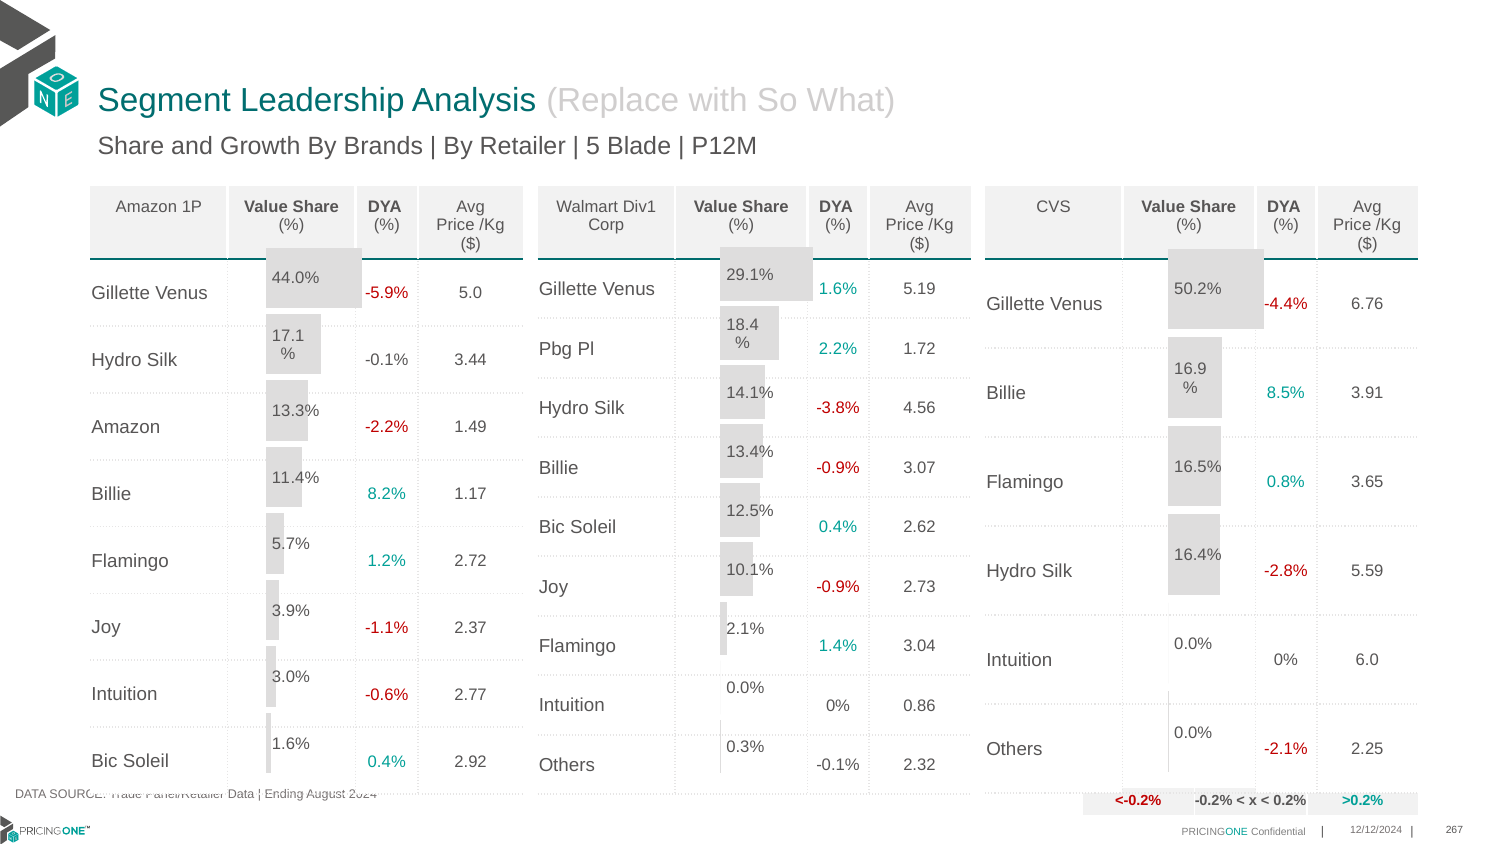

# Segment Leadership Analysis (Replace with So What)
Share and Growth By Brands | By Retailer | 5 Blade | P12M
| Walmart Div1 Corp | Value Share (%) | DYA (%) | Avg Price /Kg ($) |
| --- | --- | --- | --- |
| Gillette Venus |  | 1.6% | 5.19 |
| Pbg Pl |  | 2.2% | 1.72 |
| Hydro Silk |  | -3.8% | 4.56 |
| Billie |  | -0.9% | 3.07 |
| Bic Soleil |  | 0.4% | 2.62 |
| Joy |  | -0.9% | 2.73 |
| Flamingo |  | 1.4% | 3.04 |
| Intuition |  | 0% | 0.86 |
| Others |  | -0.1% | 2.32 |
| Amazon 1P | Value Share (%) | DYA (%) | Avg Price /Kg ($) |
| --- | --- | --- | --- |
| Gillette Venus |  | -5.9% | 5.0 |
| Hydro Silk |  | -0.1% | 3.44 |
| Amazon |  | -2.2% | 1.49 |
| Billie |  | 8.2% | 1.17 |
| Flamingo |  | 1.2% | 2.72 |
| Joy |  | -1.1% | 2.37 |
| Intuition |  | -0.6% | 2.77 |
| Bic Soleil |  | 0.4% | 2.92 |
| CVS | Value Share (%) | DYA (%) | Avg Price /Kg ($) |
| --- | --- | --- | --- |
| Gillette Venus |  | -4.4% | 6.76 |
| Billie |  | 8.5% | 3.91 |
| Flamingo |  | 0.8% | 3.65 |
| Hydro Silk |  | -2.8% | 5.59 |
| Intuition |  | 0% | 6.0 |
| Others |  | -2.1% | 2.25 |

### Chart

| Category | Amazon 1P | 5 Blade |
|---|---|
|  | 0.44019445240127586 |

### Chart

| Category | Walmart Div1 Corp | 5 Blade |
|---|---|
|  | 0.2908642069340783 |

### Chart

| Category | CVS | 5 Blade |
|---|---|
|  | 0.5019157351364727 |
DATA SOURCE: Trade Panel/Retailer Data | Ending August 2024
| <-0.2% | -0.2% < x < 0.2% | >0.2% |
| --- | --- | --- |

12/12/2024
267